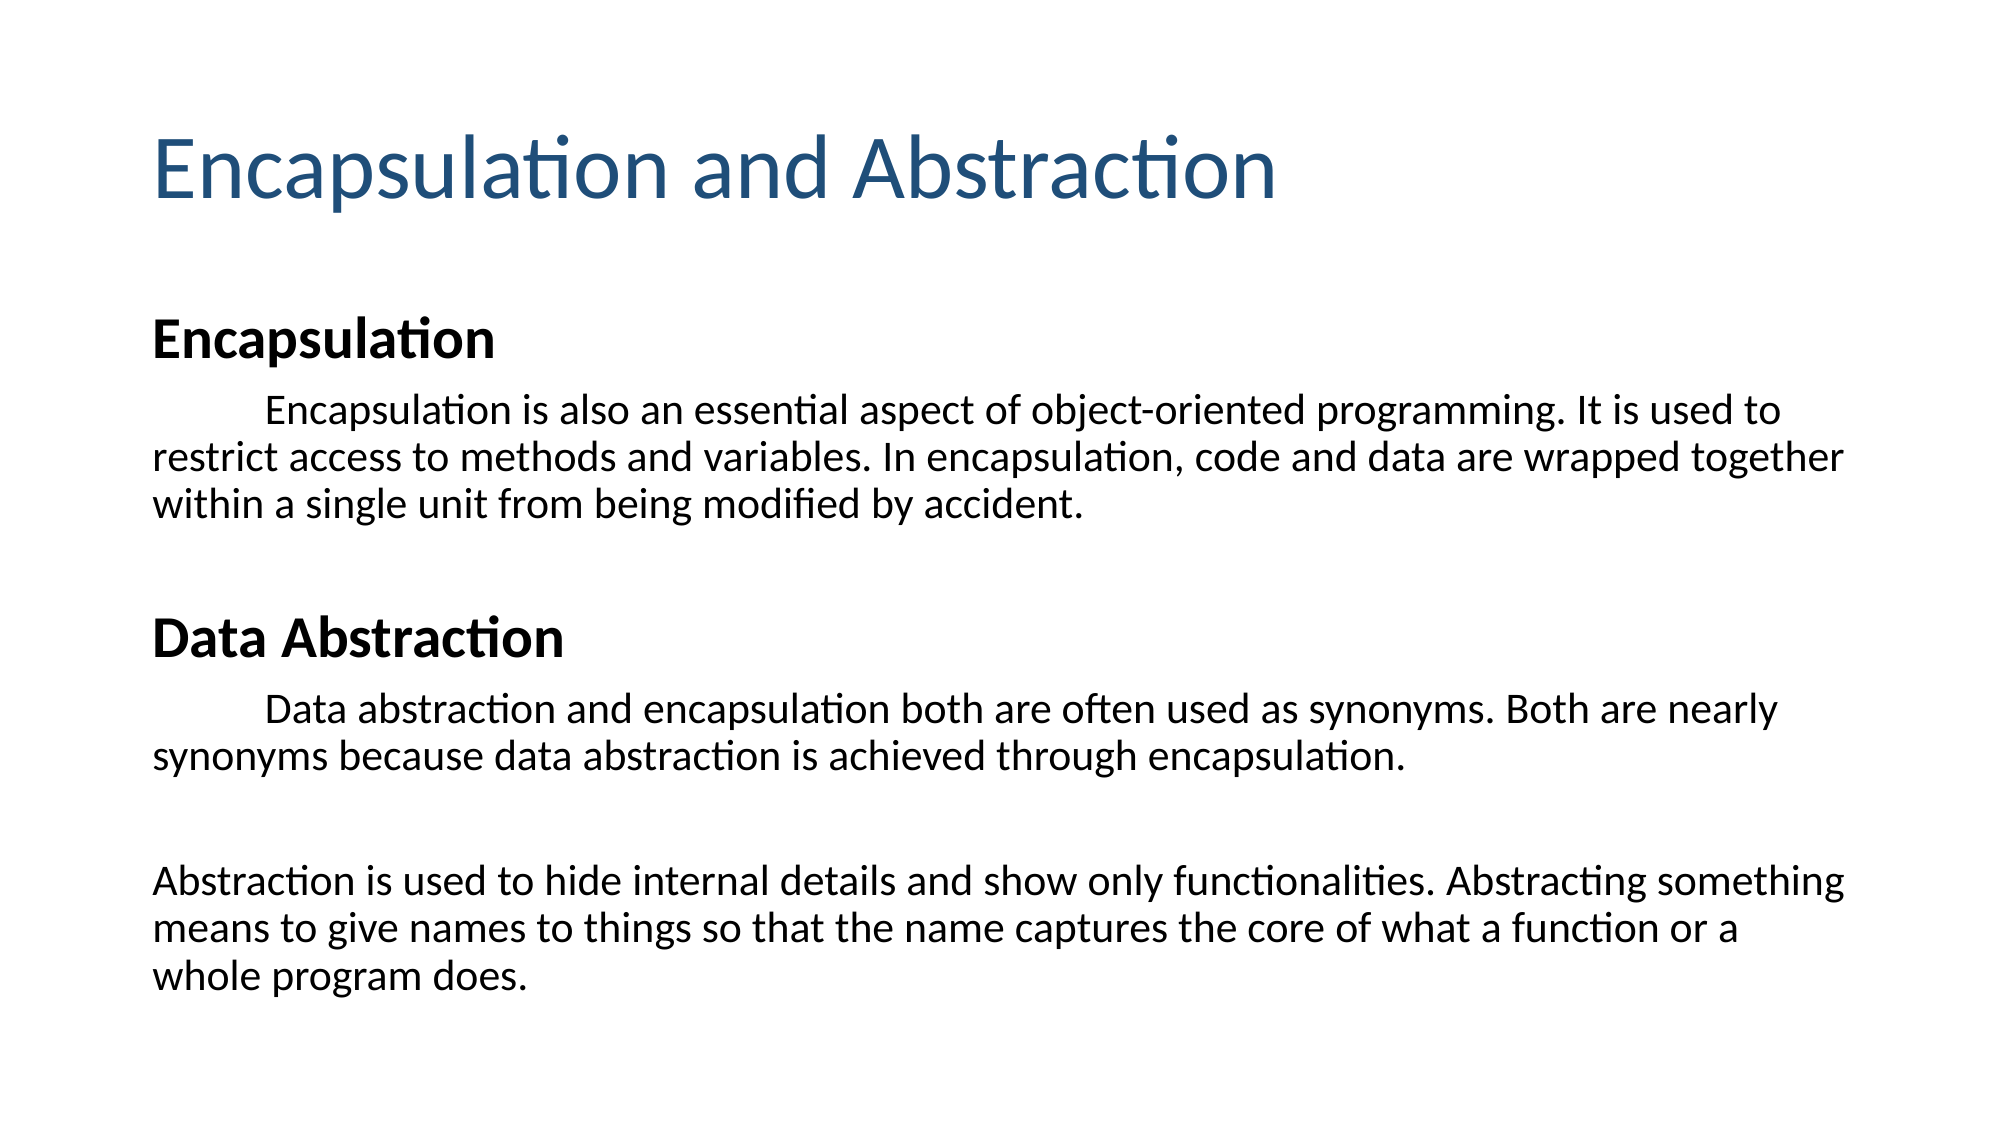

# Encapsulation and Abstraction
Encapsulation
	Encapsulation is also an essential aspect of object-oriented programming. It is used to restrict access to methods and variables. In encapsulation, code and data are wrapped together within a single unit from being modified by accident.

Data Abstraction
	Data abstraction and encapsulation both are often used as synonyms. Both are nearly synonyms because data abstraction is achieved through encapsulation.

Abstraction is used to hide internal details and show only functionalities. Abstracting something means to give names to things so that the name captures the core of what a function or a whole program does.